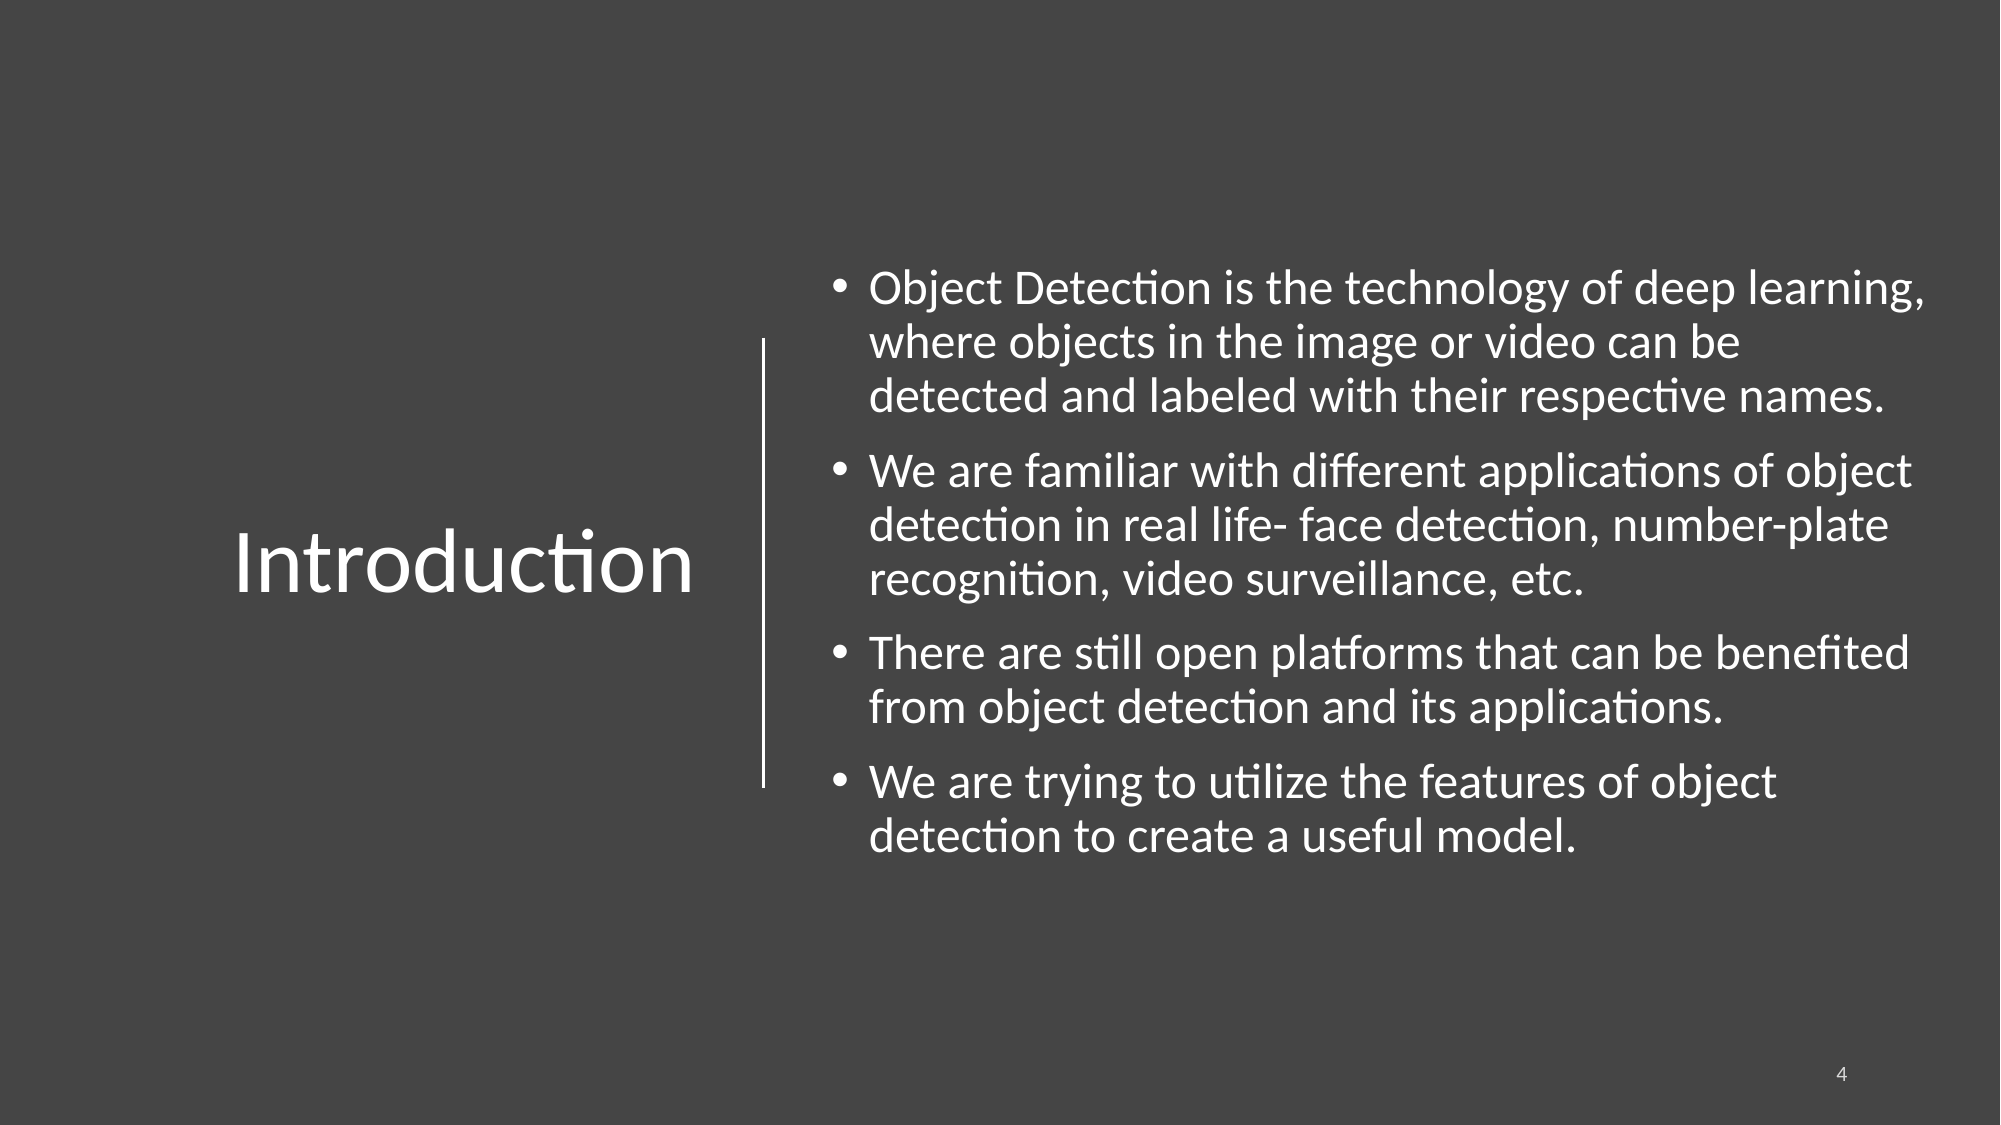

# Introduction
Object Detection is the technology of deep learning, where objects in the image or video can be detected and labeled with their respective names.
We are familiar with different applications of object detection in real life- face detection, number-plate recognition, video surveillance, etc.
There are still open platforms that can be benefited from object detection and its applications.
We are trying to utilize the features of object detection to create a useful model.
4